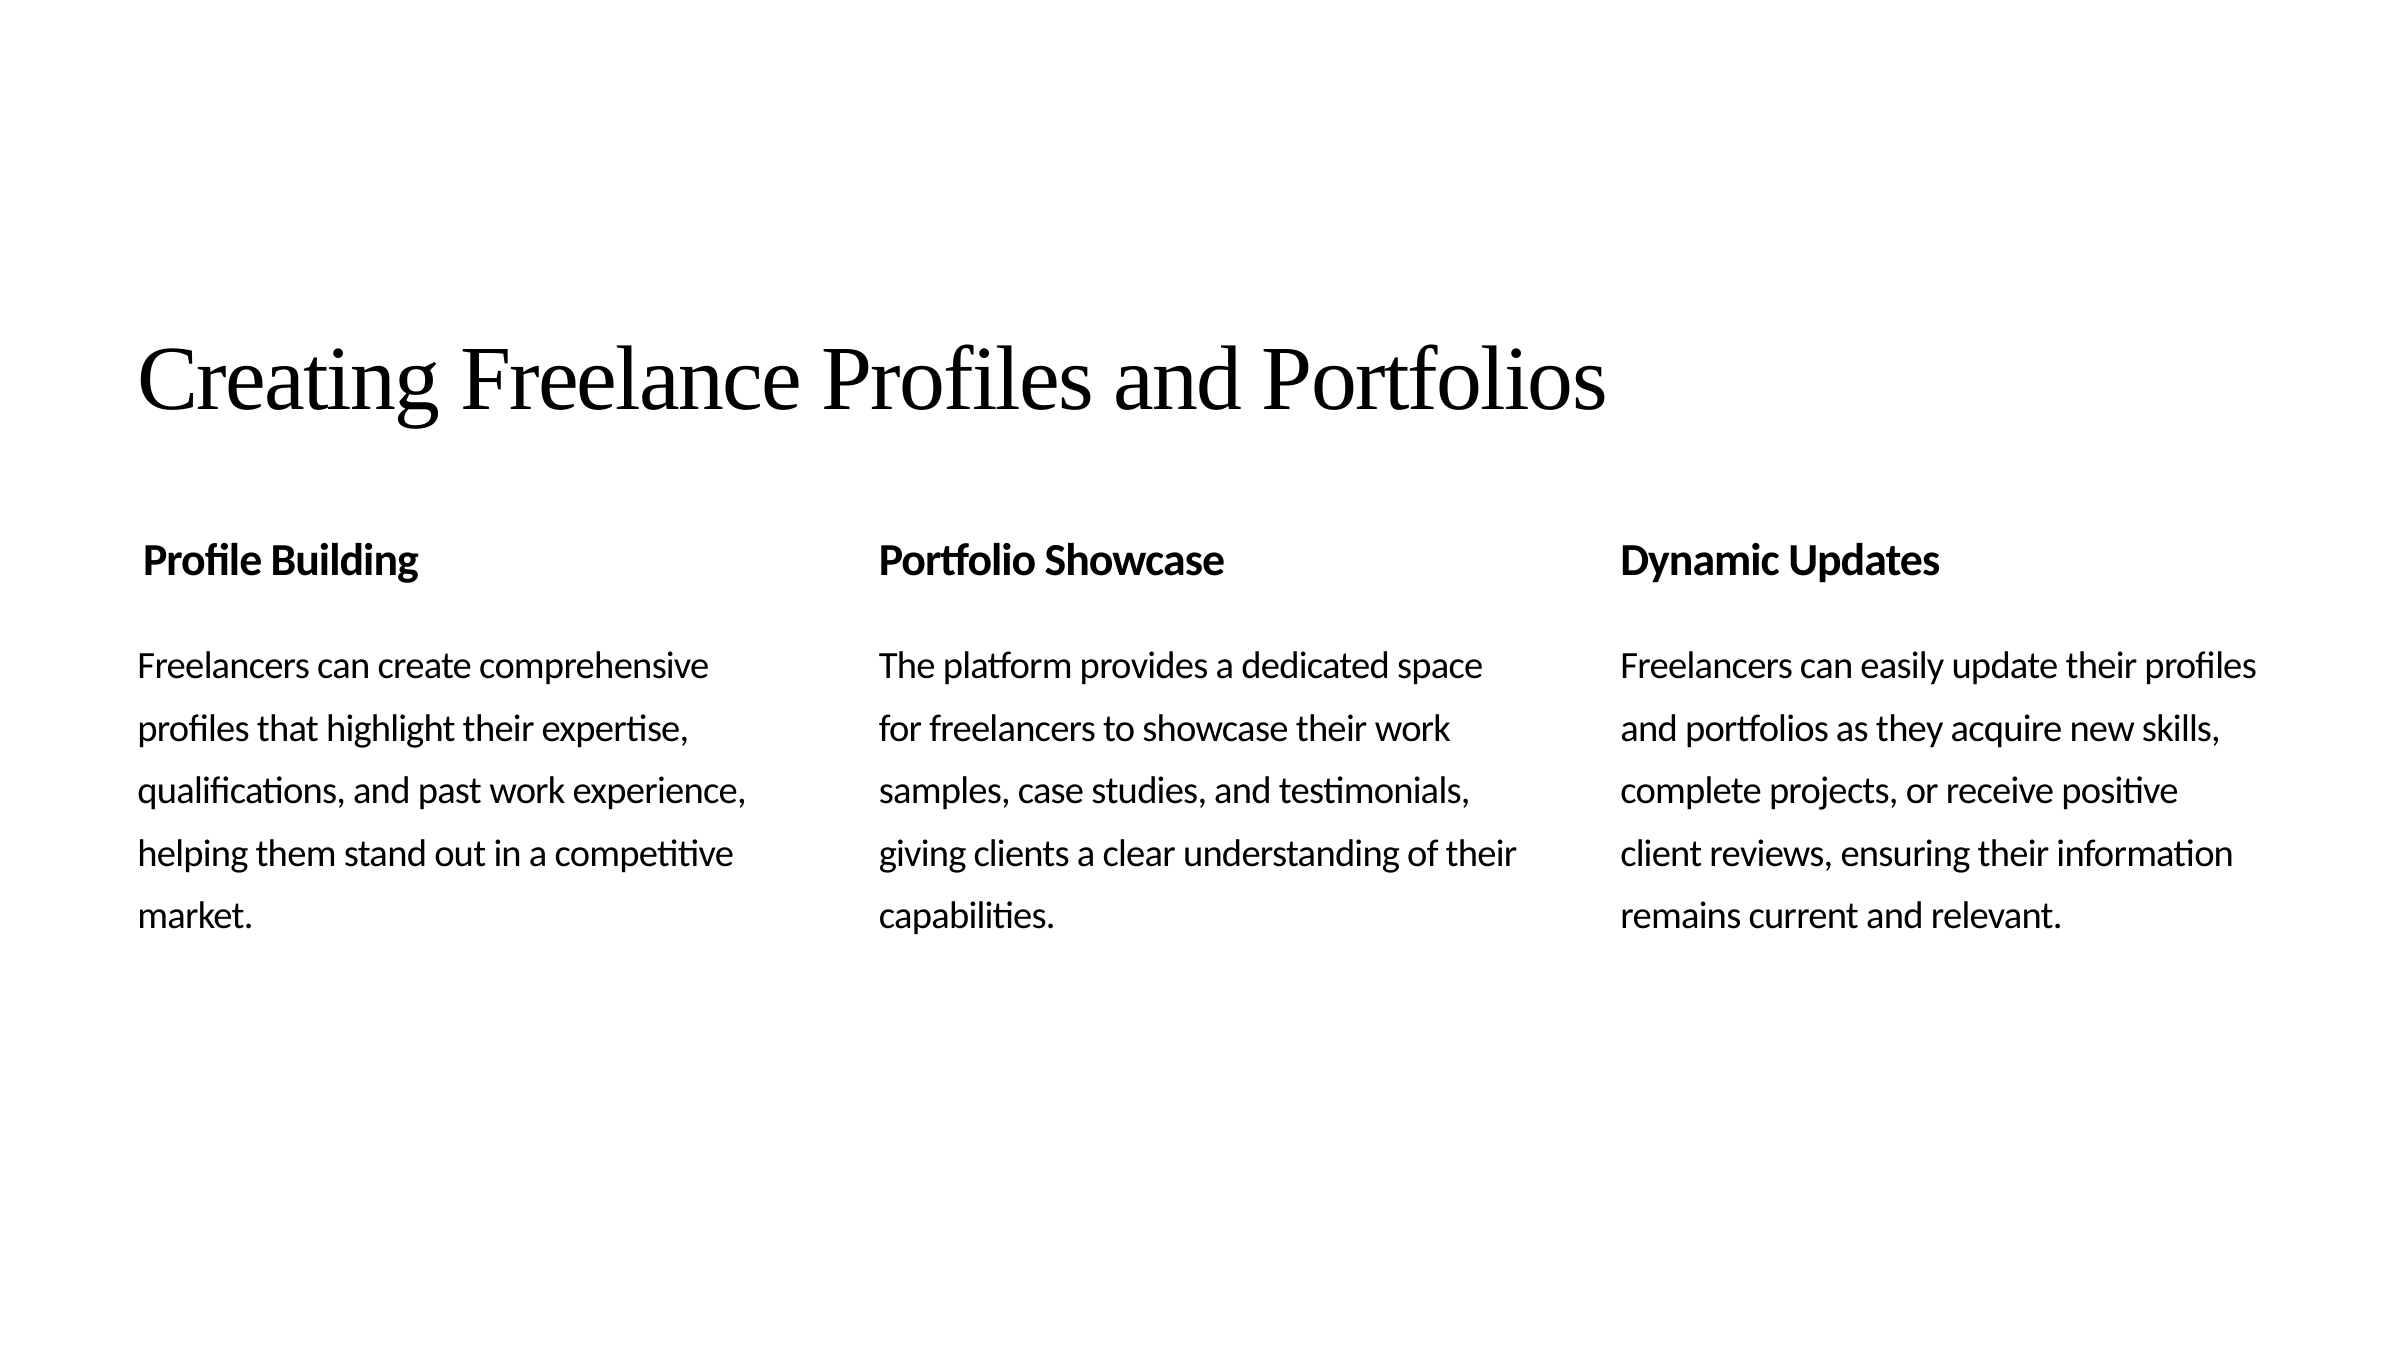

Creating Freelance Profiles and Portfolios
Profile Building
Portfolio Showcase
Dynamic Updates
Freelancers can create comprehensive profiles that highlight their expertise, qualifications, and past work experience, helping them stand out in a competitive market.
The platform provides a dedicated space for freelancers to showcase their work samples, case studies, and testimonials, giving clients a clear understanding of their capabilities.
Freelancers can easily update their profiles and portfolios as they acquire new skills, complete projects, or receive positive client reviews, ensuring their information remains current and relevant.